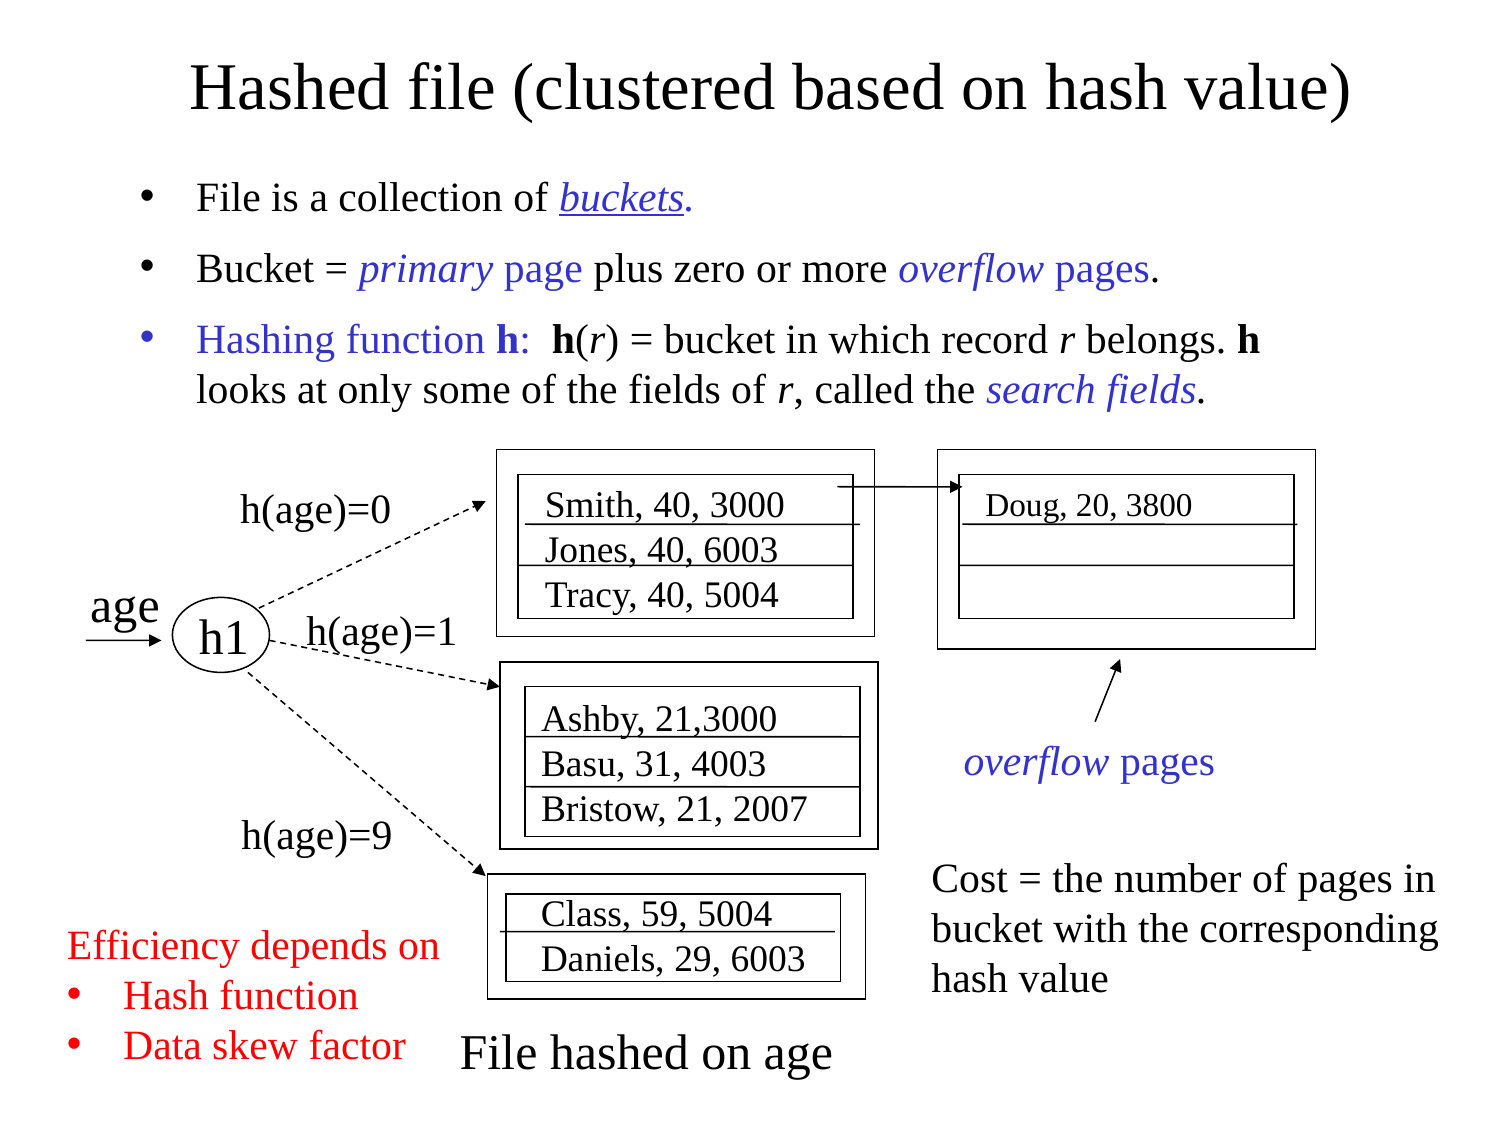

Hashed file (clustered based on hash value)
File is a collection of buckets.
Bucket = primary page plus zero or more overflow pages.
Hashing function h:  h(r) = bucket in which record r belongs. h looks at only some of the fields of r, called the search fields.

Smith, 40, 3000
Jones, 40, 6003
Tracy, 40, 5004
h(age)=0

Doug, 20, 3800

age

h(age)=1

h1

Ashby, 21,3000
Basu, 31, 4003
Bristow, 21, 2007

overflow pages

h(age)=9
Cost = the number of pages in bucket with the corresponding hash value

Class, 59, 5004
Daniels, 29, 6003

Efficiency depends on
Hash function
Data skew factor

File hashed on age